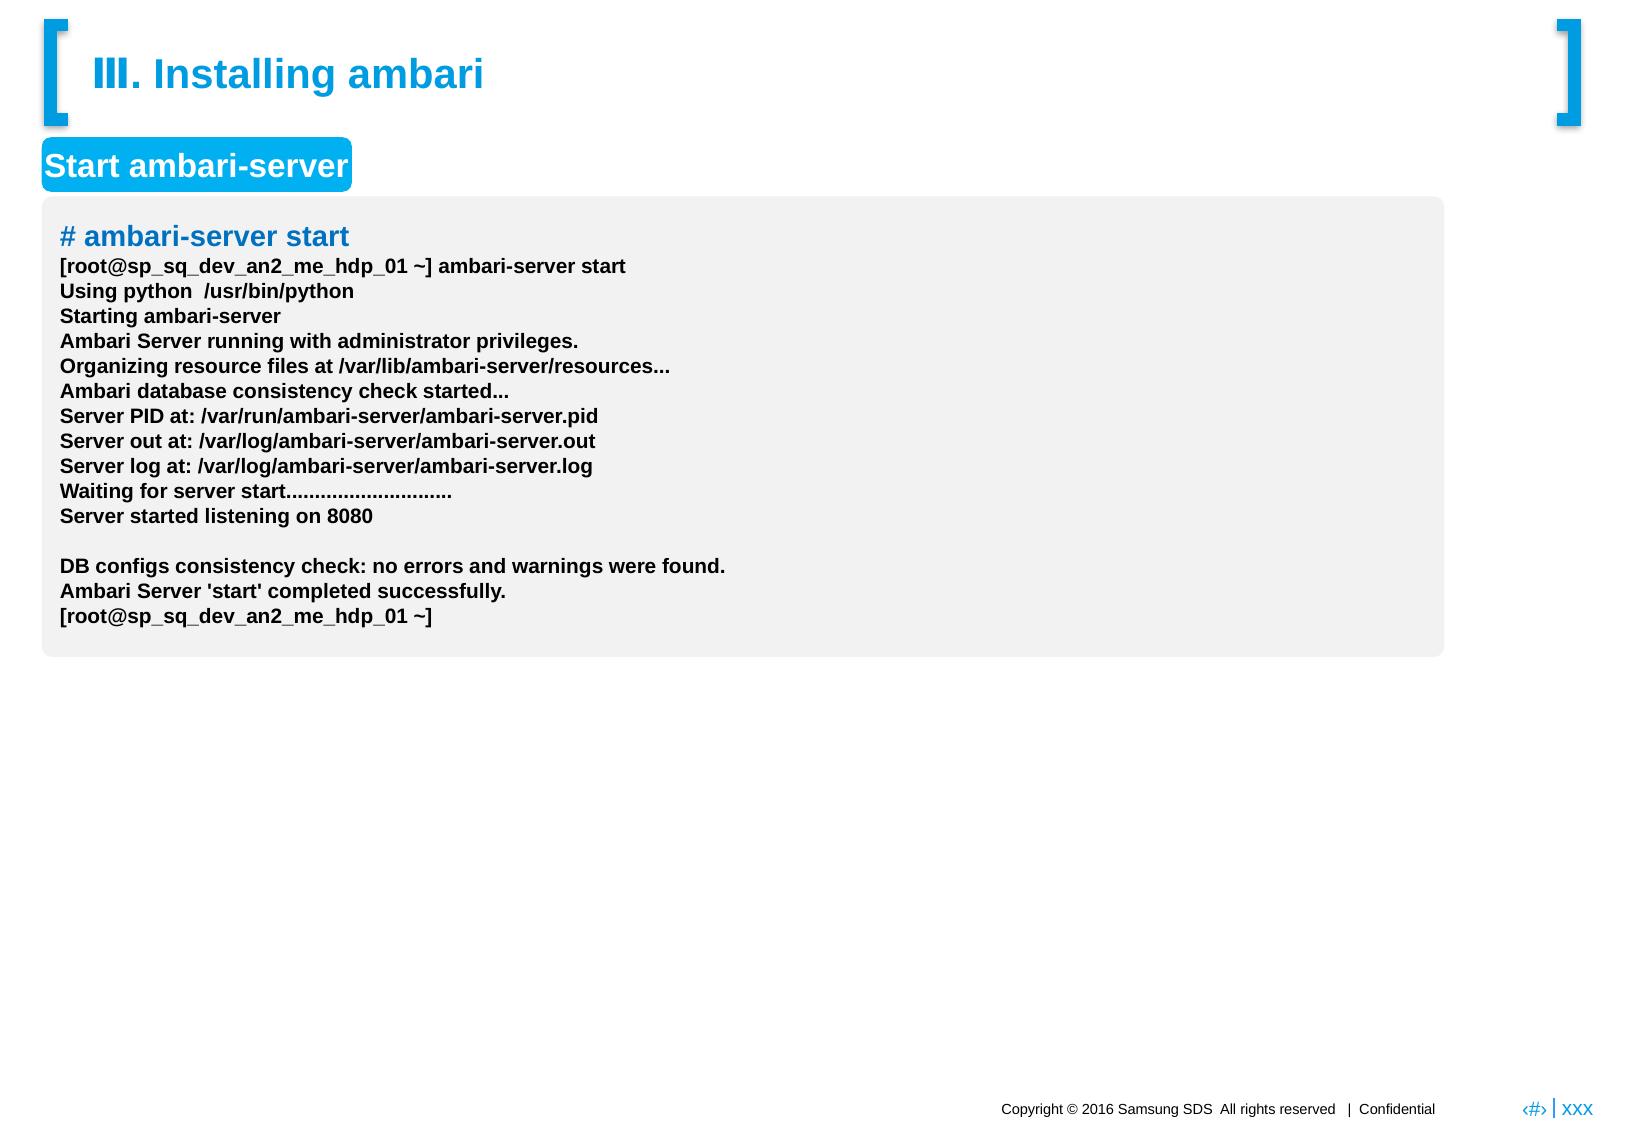

# Ⅲ. Installing ambari
Start ambari-server
# ambari-server start
[root@sp_sq_dev_an2_me_hdp_01 ~] ambari-server start
Using python  /usr/bin/python
Starting ambari-server
Ambari Server running with administrator privileges.
Organizing resource files at /var/lib/ambari-server/resources...
Ambari database consistency check started...
Server PID at: /var/run/ambari-server/ambari-server.pid
Server out at: /var/log/ambari-server/ambari-server.out
Server log at: /var/log/ambari-server/ambari-server.log
Waiting for server start.............................
Server started listening on 8080

DB configs consistency check: no errors and warnings were found.
Ambari Server 'start' completed successfully.
[root@sp_sq_dev_an2_me_hdp_01 ~]